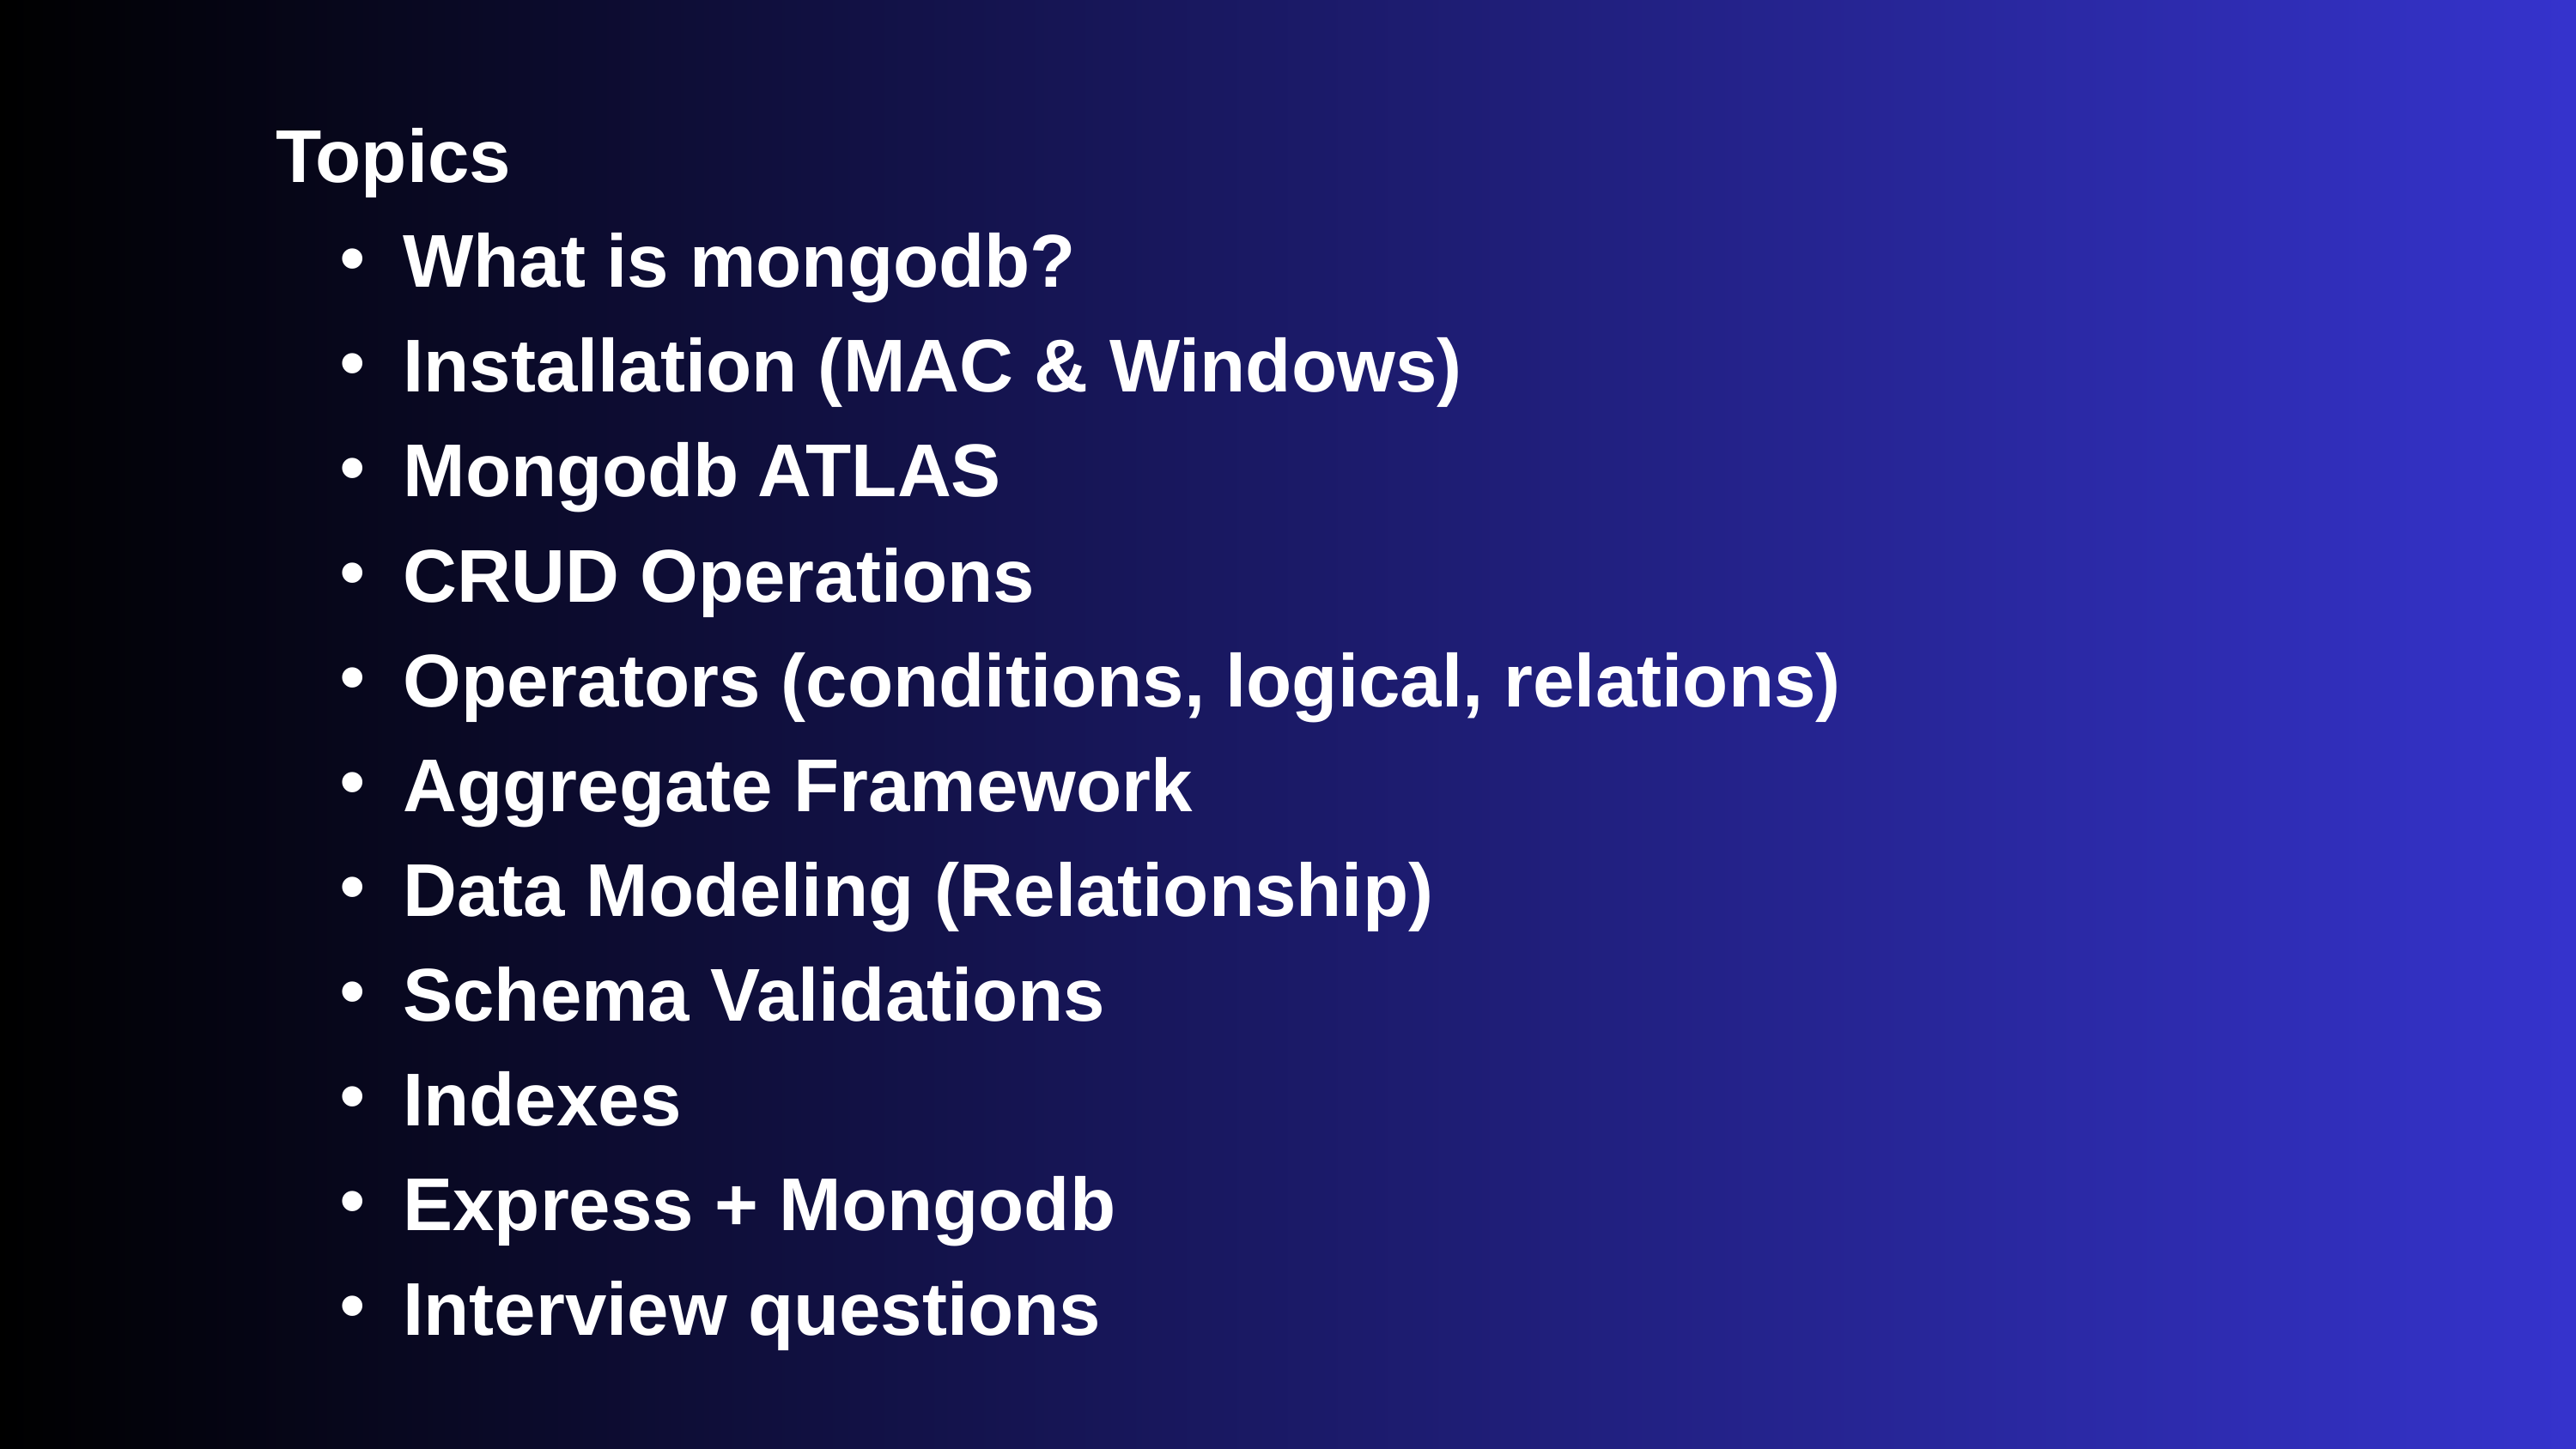

Topics
What is mongodb?
Installation (MAC & Windows)
Mongodb ATLAS
CRUD Operations
Operators (conditions, logical, relations)
Aggregate Framework
Data Modeling (Relationship)
Schema Validations
Indexes
Express + Mongodb
Interview questions